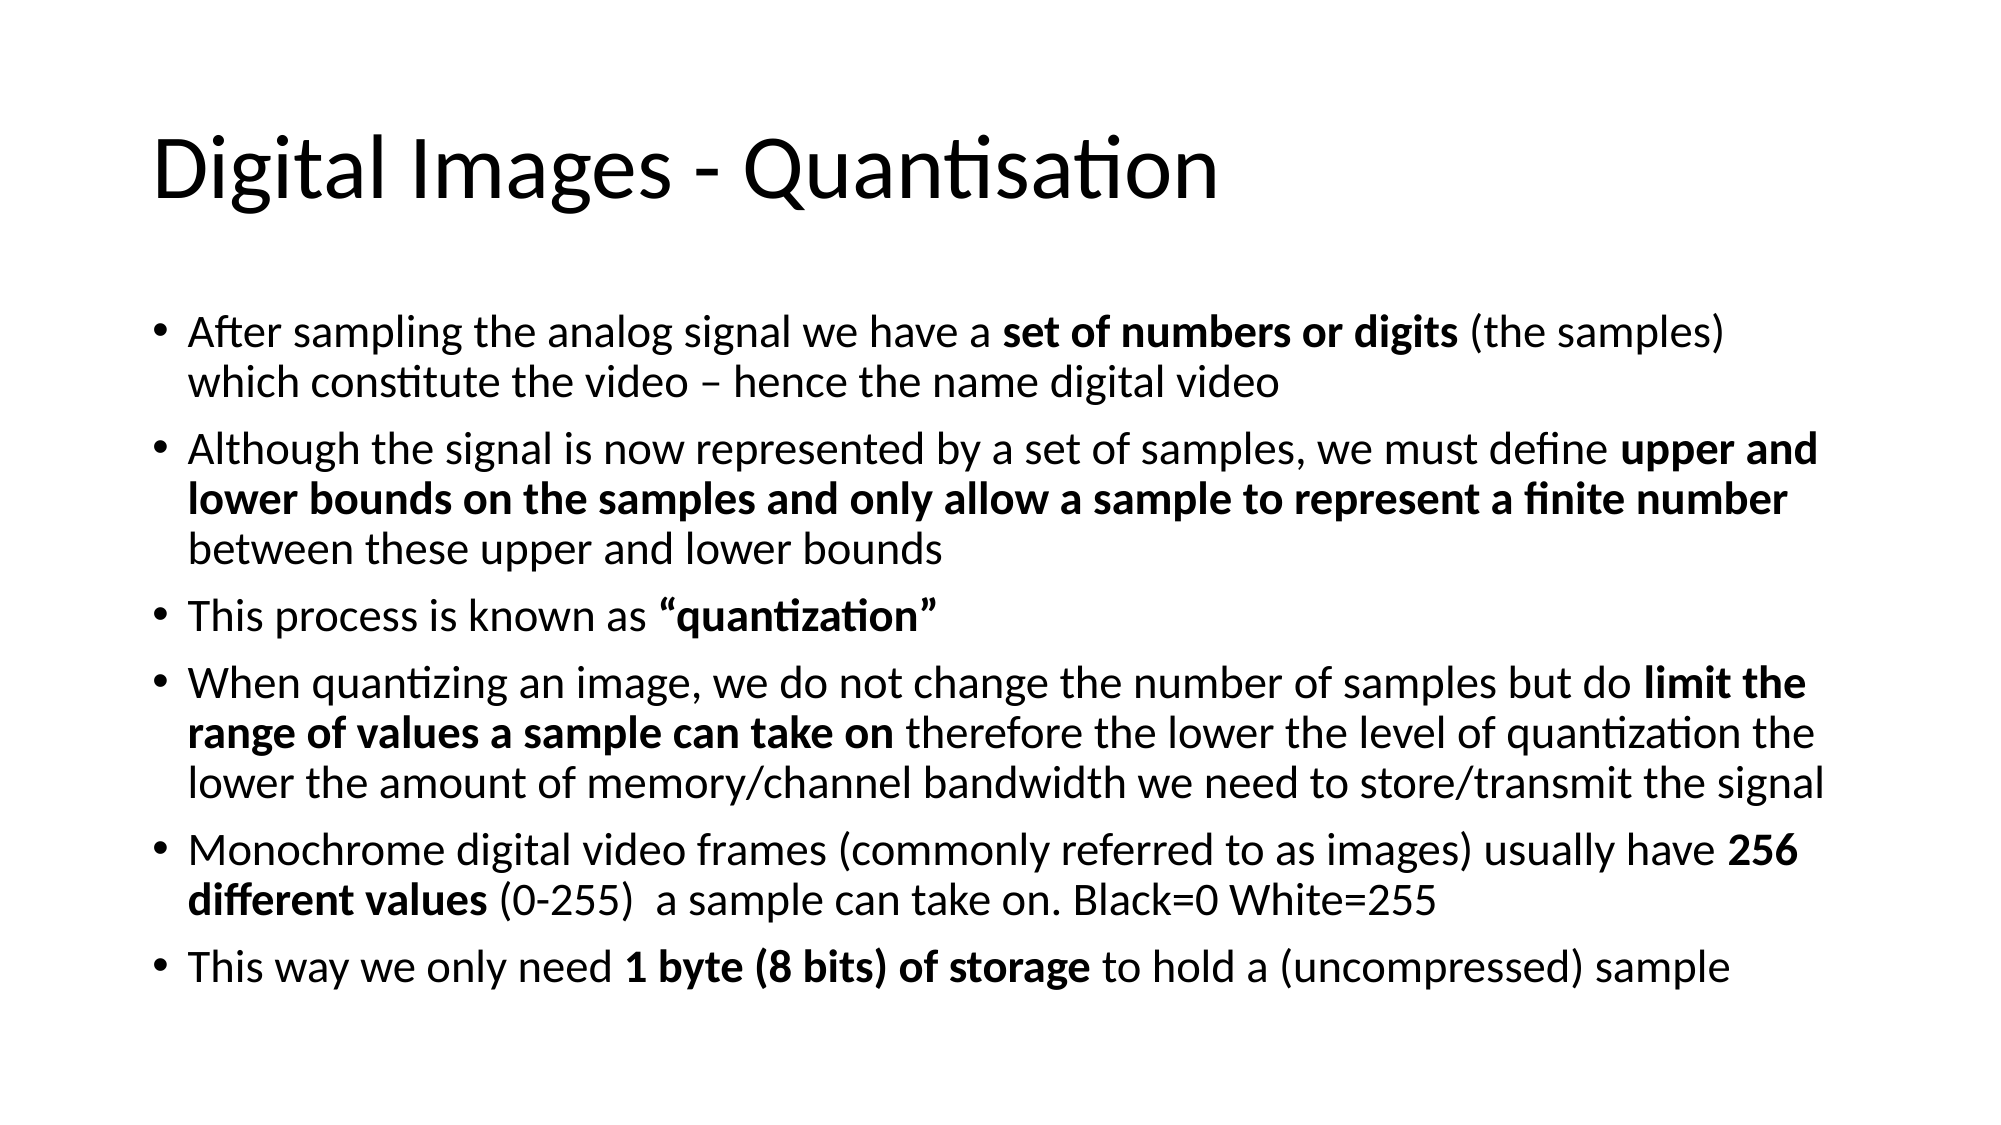

# Digital Images - Quantisation
After sampling the analog signal we have a set of numbers or digits (the samples) which constitute the video – hence the name digital video
Although the signal is now represented by a set of samples, we must define upper and lower bounds on the samples and only allow a sample to represent a finite number between these upper and lower bounds
This process is known as “quantization”
When quantizing an image, we do not change the number of samples but do limit the range of values a sample can take on therefore the lower the level of quantization the lower the amount of memory/channel bandwidth we need to store/transmit the signal
Monochrome digital video frames (commonly referred to as images) usually have 256 different values (0-255)  a sample can take on. Black=0 White=255
This way we only need 1 byte (8 bits) of storage to hold a (uncompressed) sample